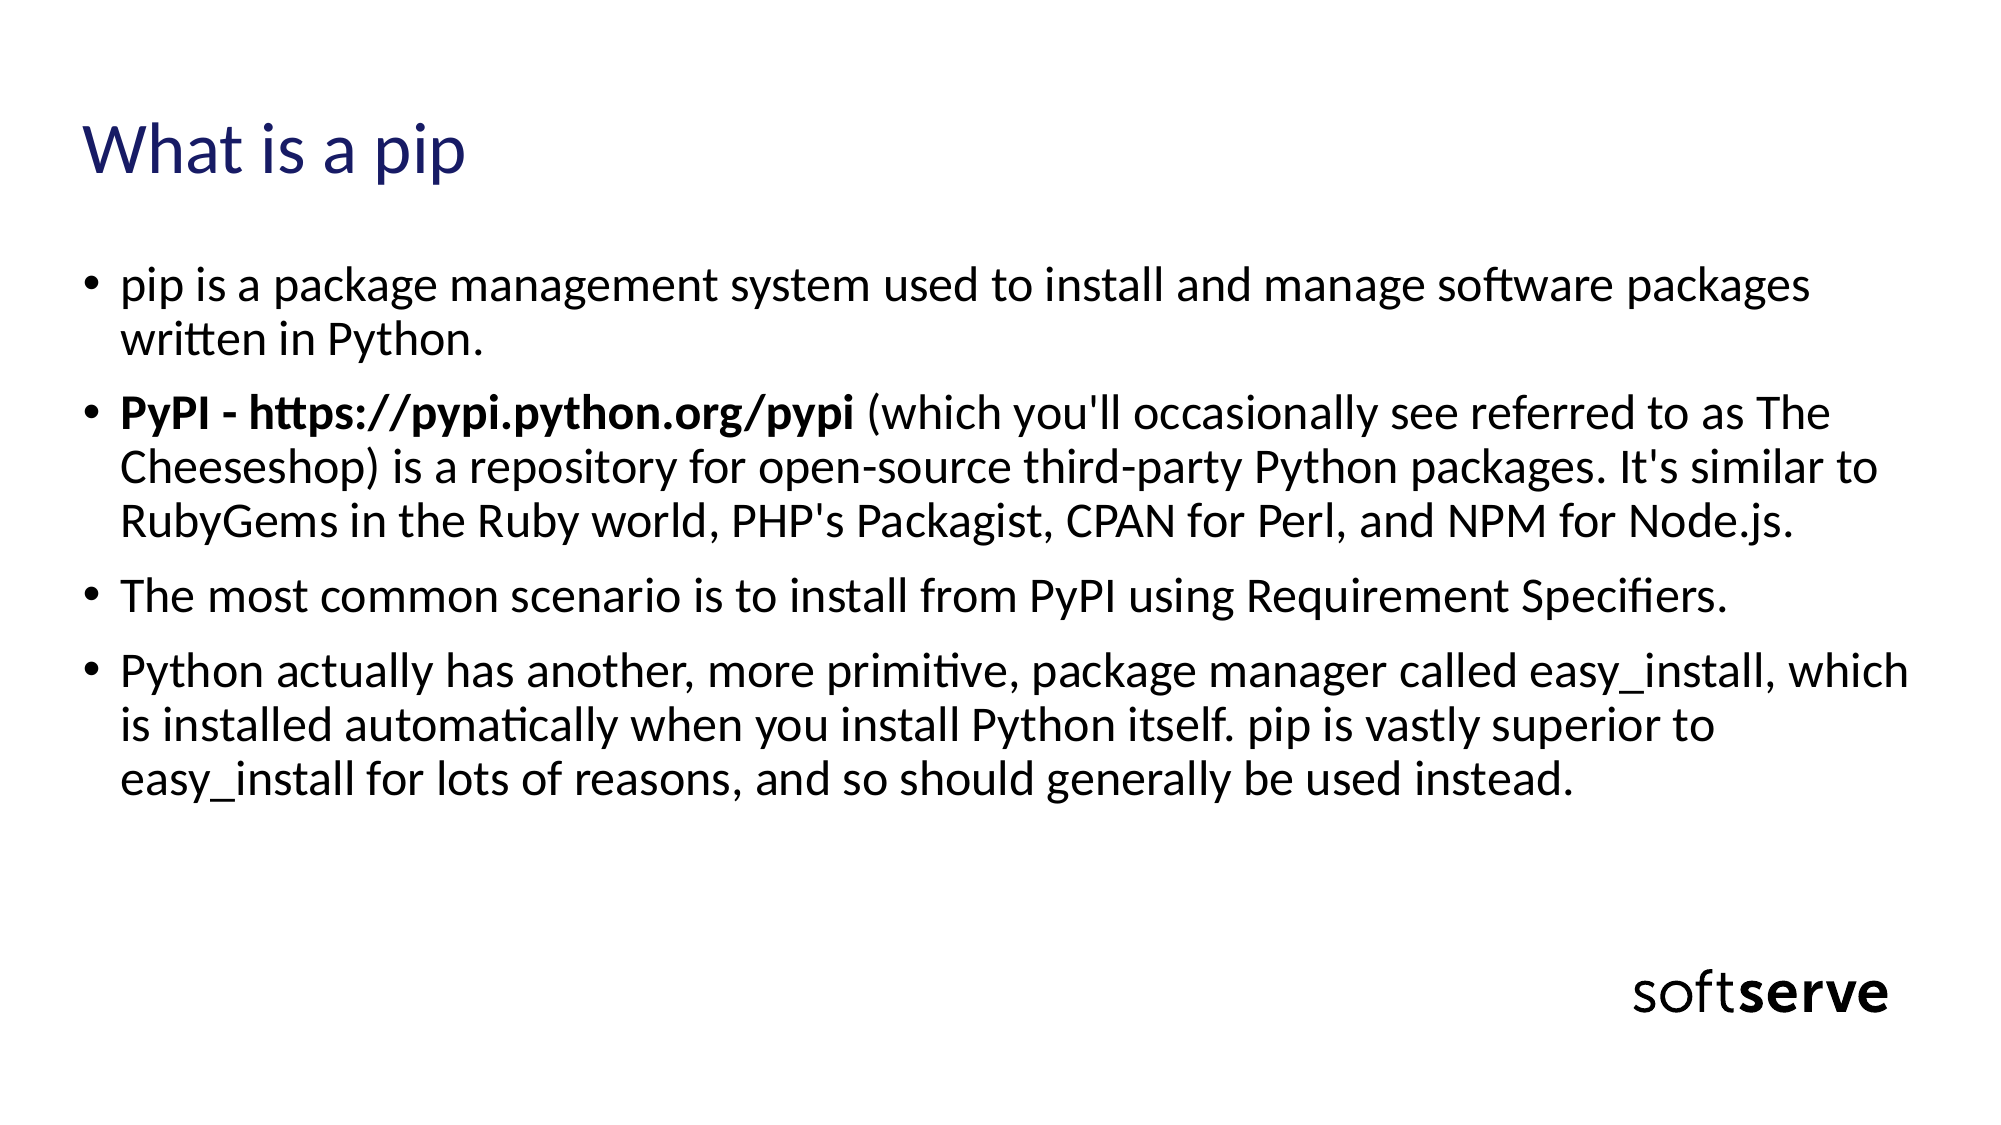

# What is a pip
pip is a package management system used to install and manage software packages written in Python.
PyPI - https://pypi.python.org/pypi (which you'll occasionally see referred to as The Cheeseshop) is a repository for open-source third-party Python packages. It's similar to RubyGems in the Ruby world, PHP's Packagist, CPAN for Perl, and NPM for Node.js.
The most common scenario is to install from PyPI using Requirement Specifiers.
Python actually has another, more primitive, package manager called easy_install, which is installed automatically when you install Python itself. pip is vastly superior to easy_install for lots of reasons, and so should generally be used instead.